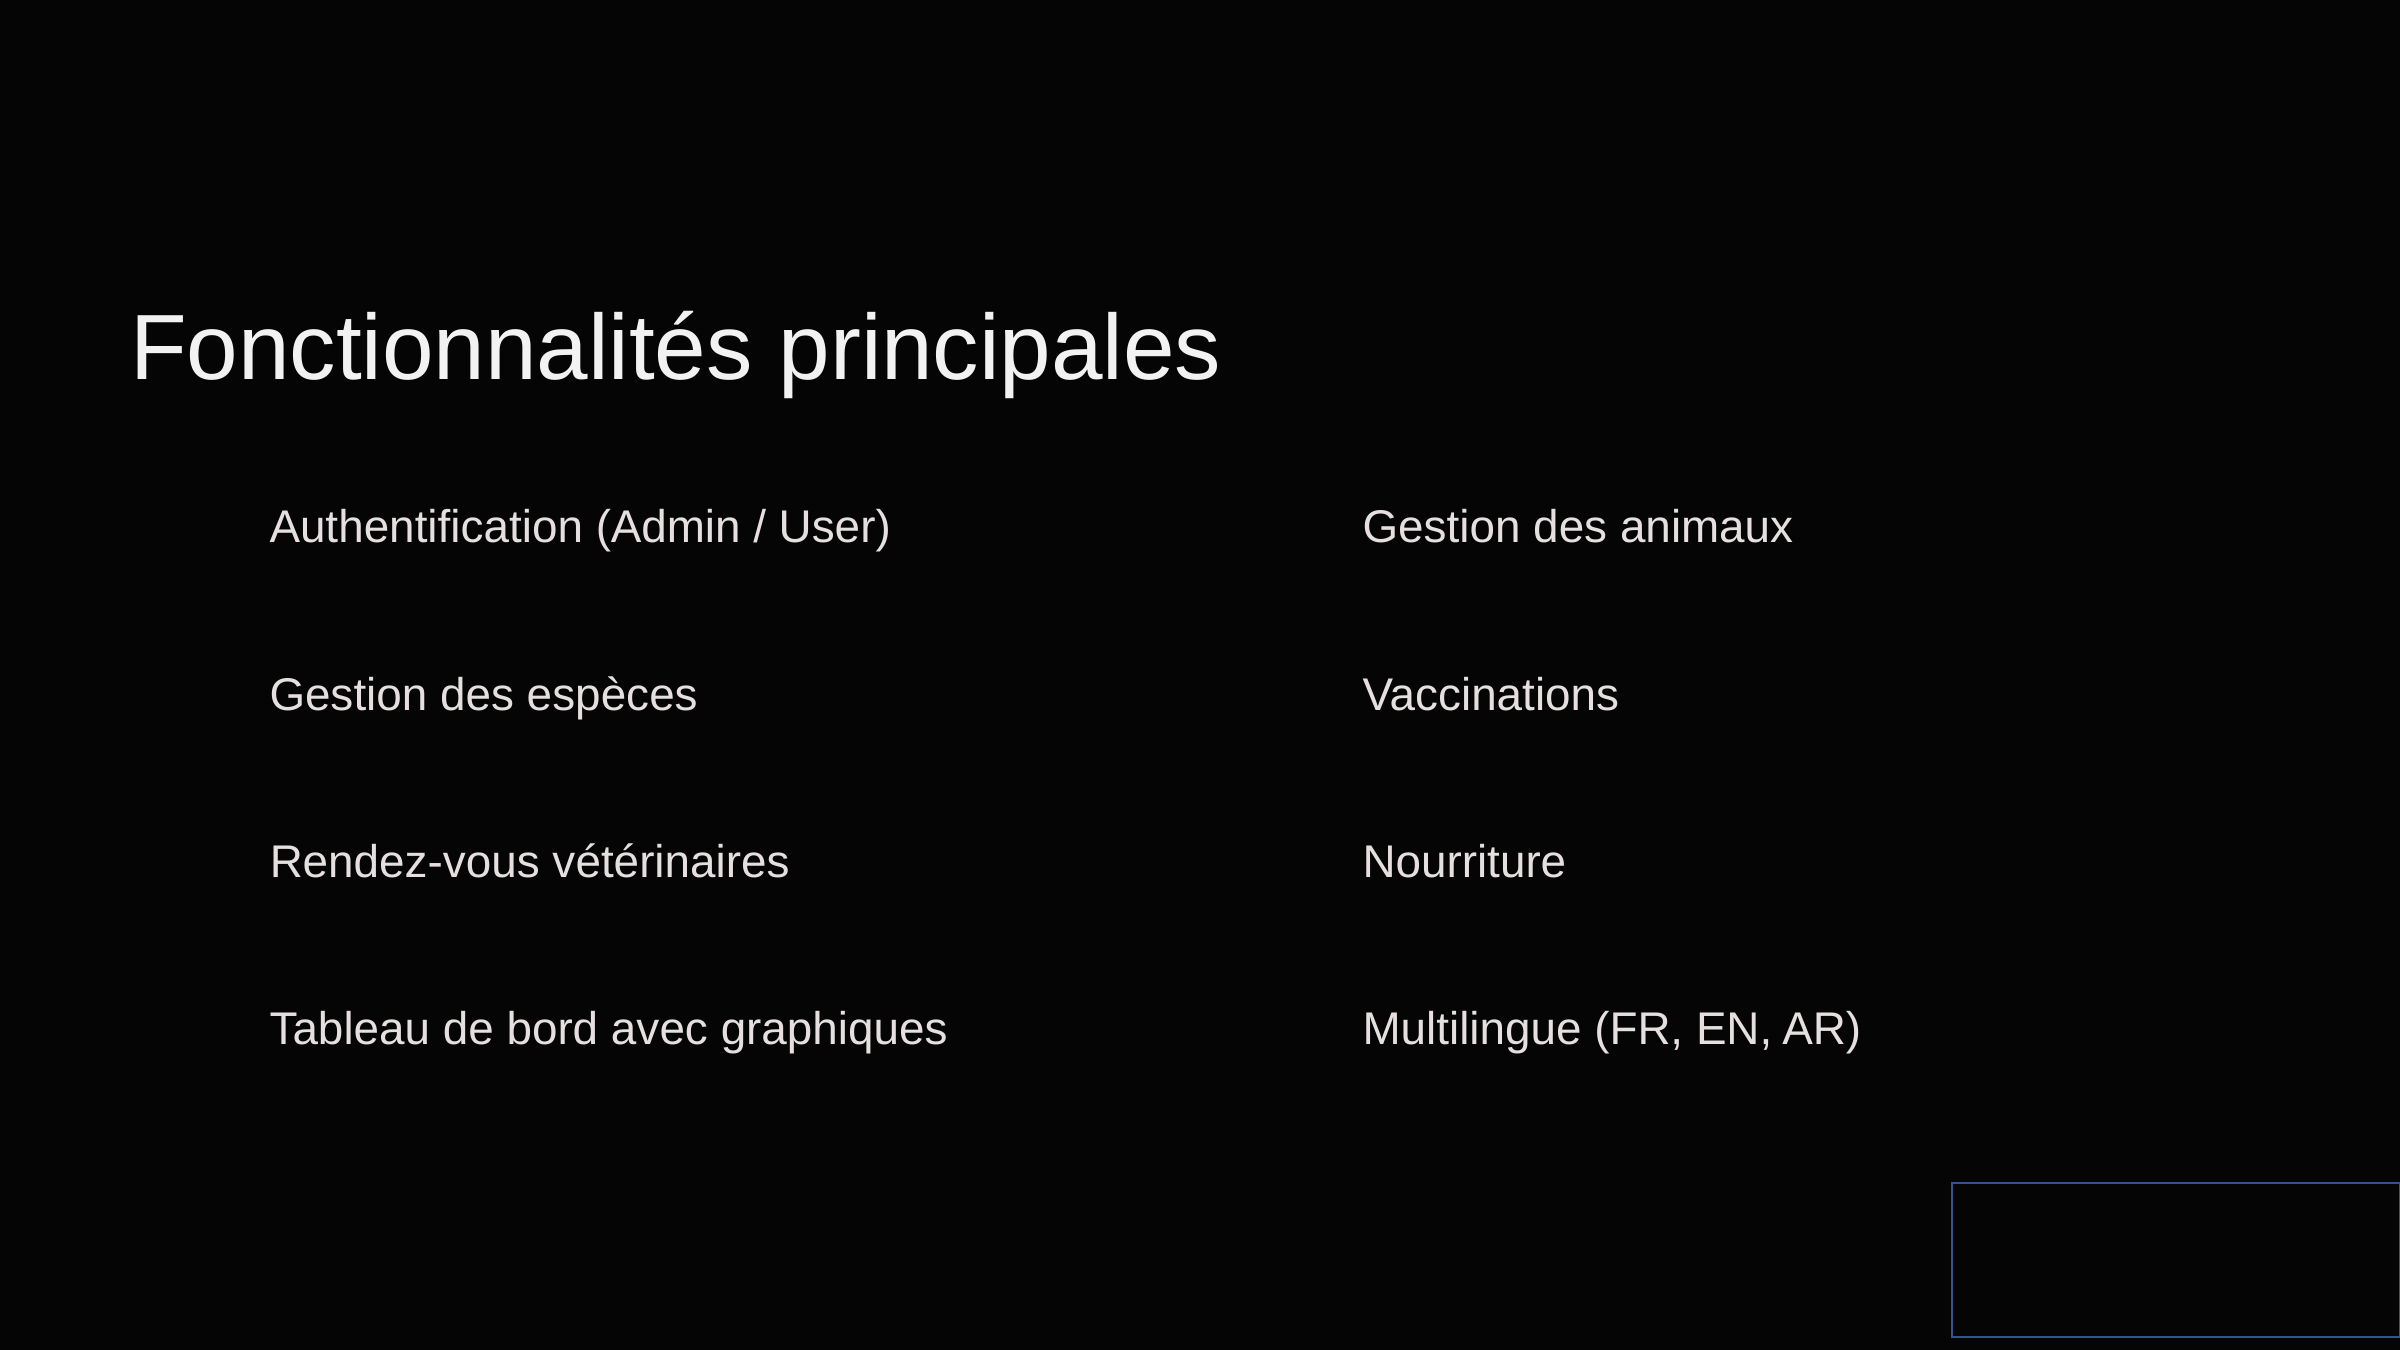

Fonctionnalités principales
Authentification (Admin / User)
Gestion des animaux
Gestion des espèces
Vaccinations
Rendez-vous vétérinaires
Nourriture
Tableau de bord avec graphiques
Multilingue (FR, EN, AR)